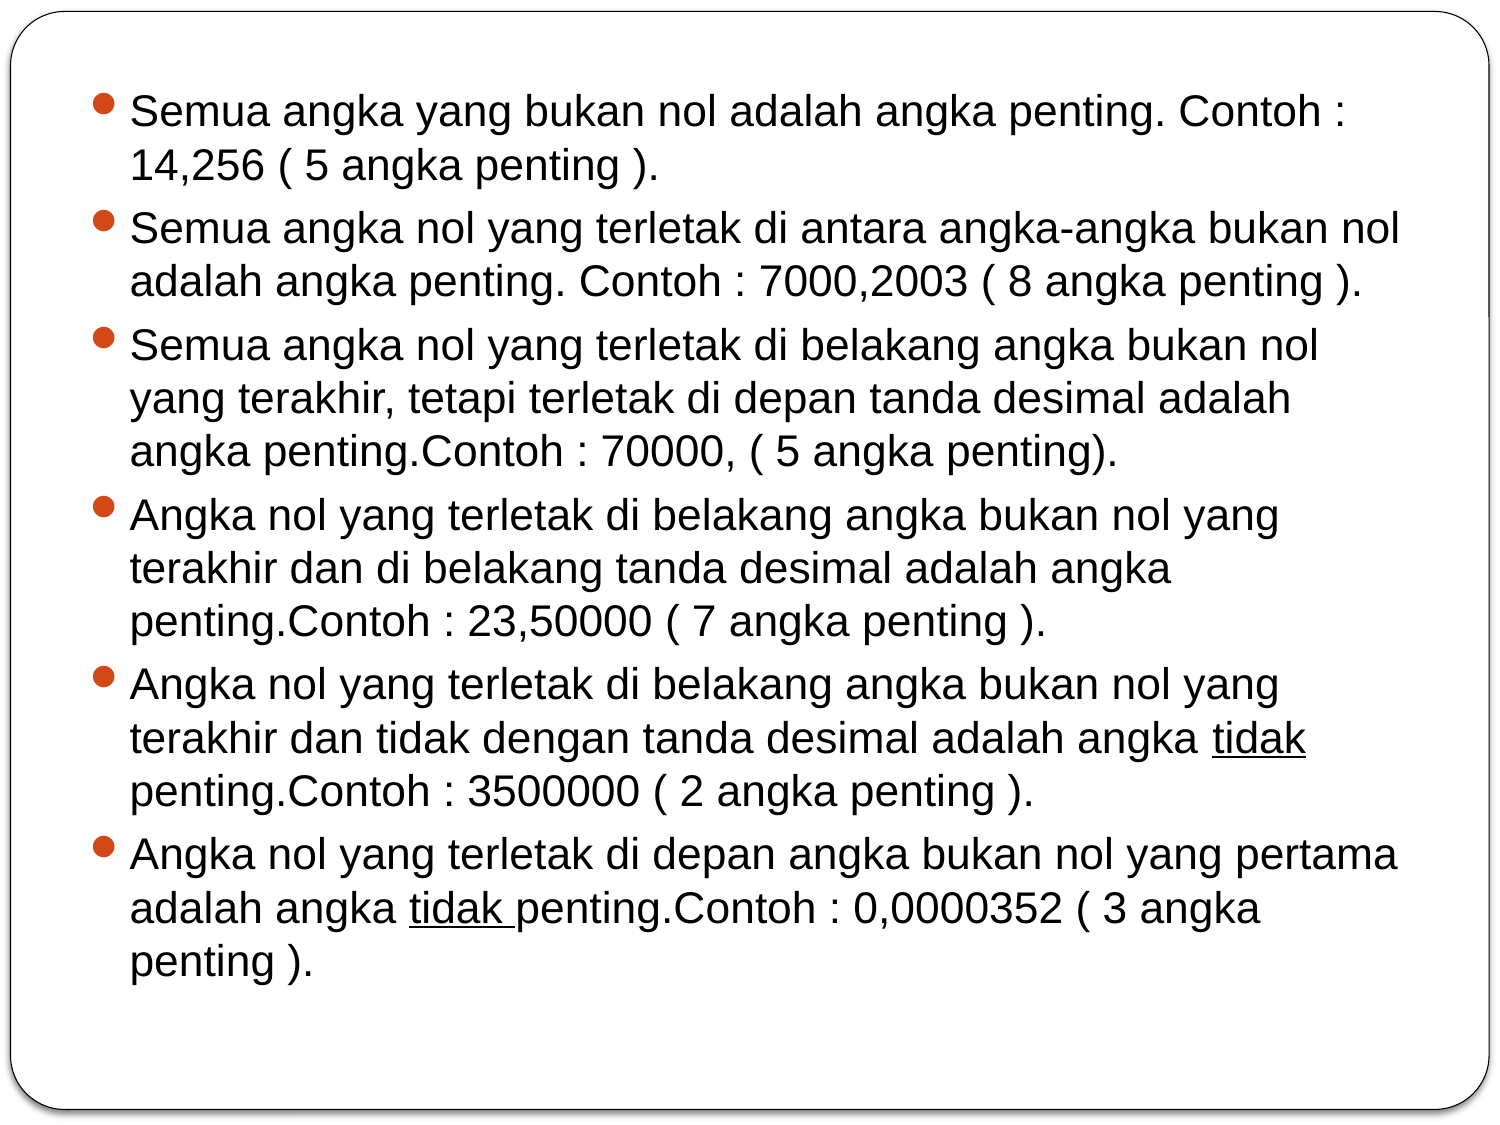

Semua angka yang bukan nol adalah angka penting. Contoh : 14,256 ( 5 angka penting ).
Semua angka nol yang terletak di antara angka-angka bukan nol adalah angka penting. Contoh : 7000,2003 ( 8 angka penting ).
Semua angka nol yang terletak di belakang angka bukan nol yang terakhir, tetapi terletak di depan tanda desimal adalah angka penting.Contoh : 70000, ( 5 angka penting).
Angka nol yang terletak di belakang angka bukan nol yang terakhir dan di belakang tanda desimal adalah angka penting.Contoh : 23,50000 ( 7 angka penting ).
Angka nol yang terletak di belakang angka bukan nol yang terakhir dan tidak dengan tanda desimal adalah angka tidak penting.Contoh : 3500000 ( 2 angka penting ).
Angka nol yang terletak di depan angka bukan nol yang pertama adalah angka tidak penting.Contoh : 0,0000352 ( 3 angka penting ).